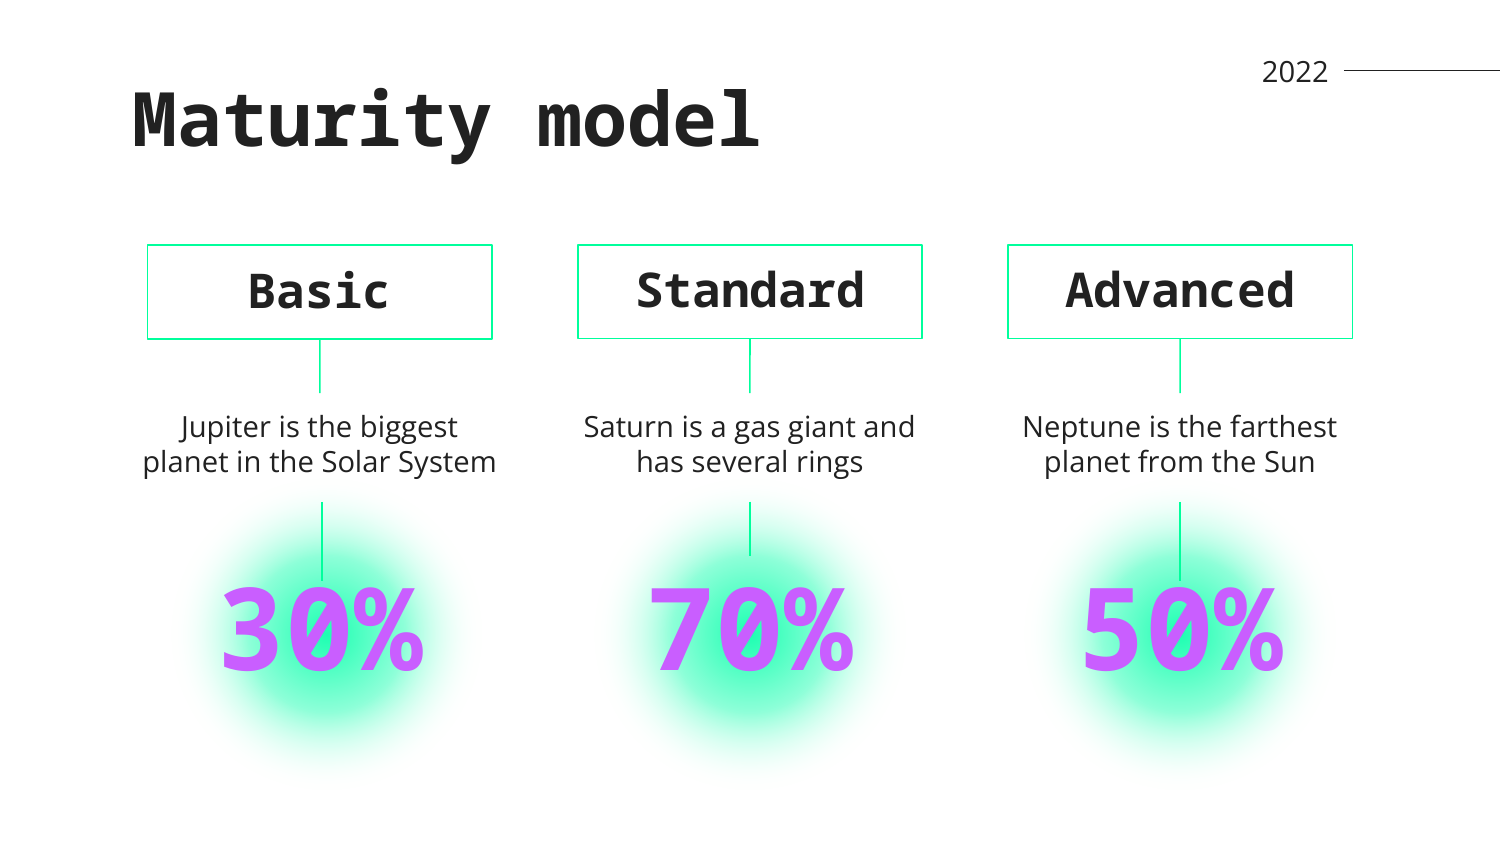

2022
Maturity model
Standard
Advanced
Basic
Saturn is a gas giant and has several rings
Neptune is the farthest planet from the Sun
Jupiter is the biggest planet in the Solar System
70%
# 30%
50%